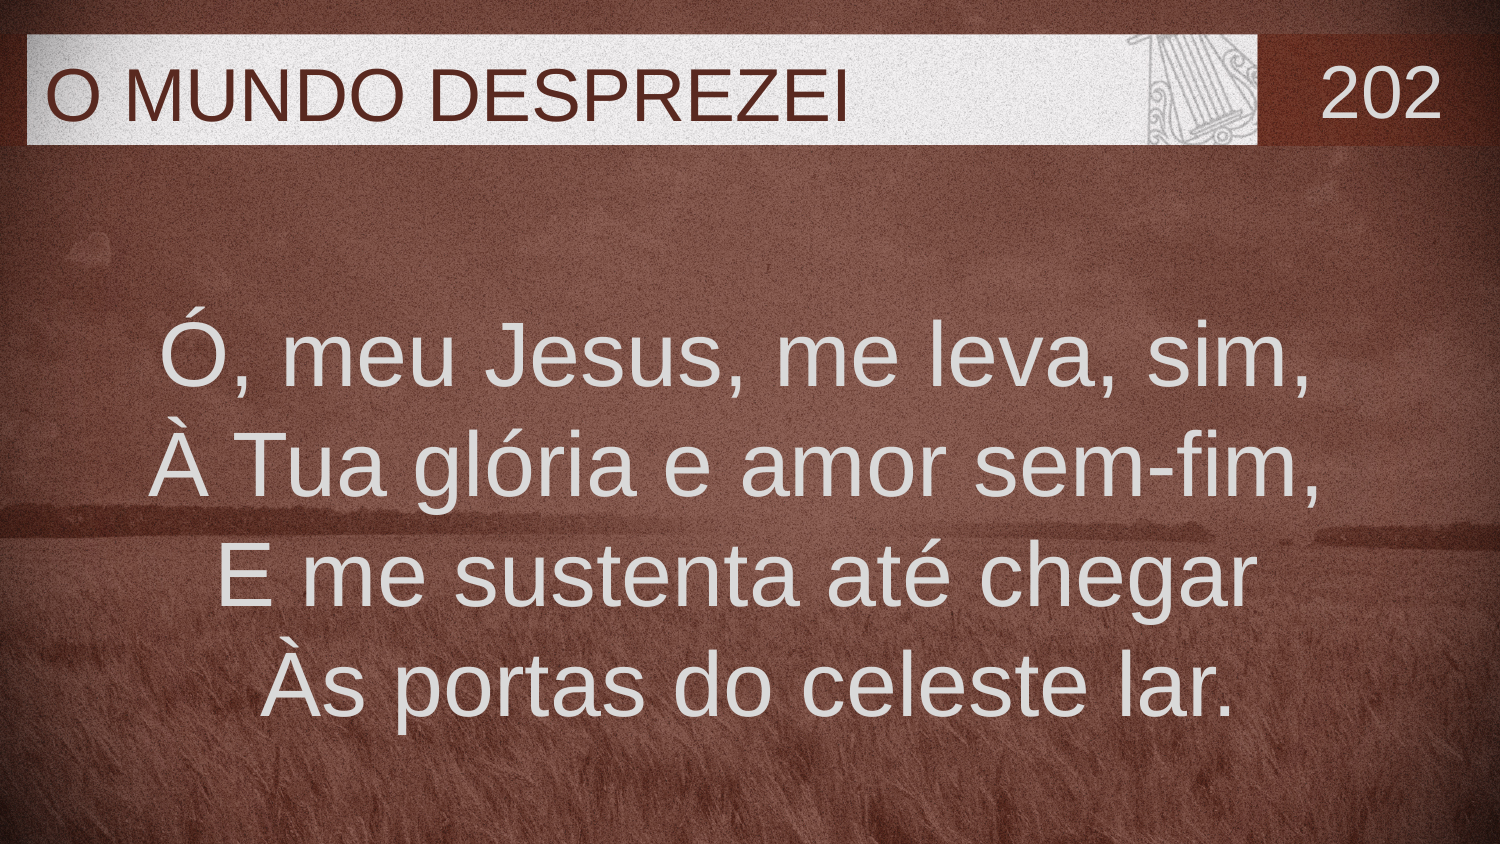

# O MUNDO DESPREZEI
202
Ó, meu Jesus, me leva, sim,
À Tua glória e amor sem-fim,
E me sustenta até chegar
Às portas do celeste lar.